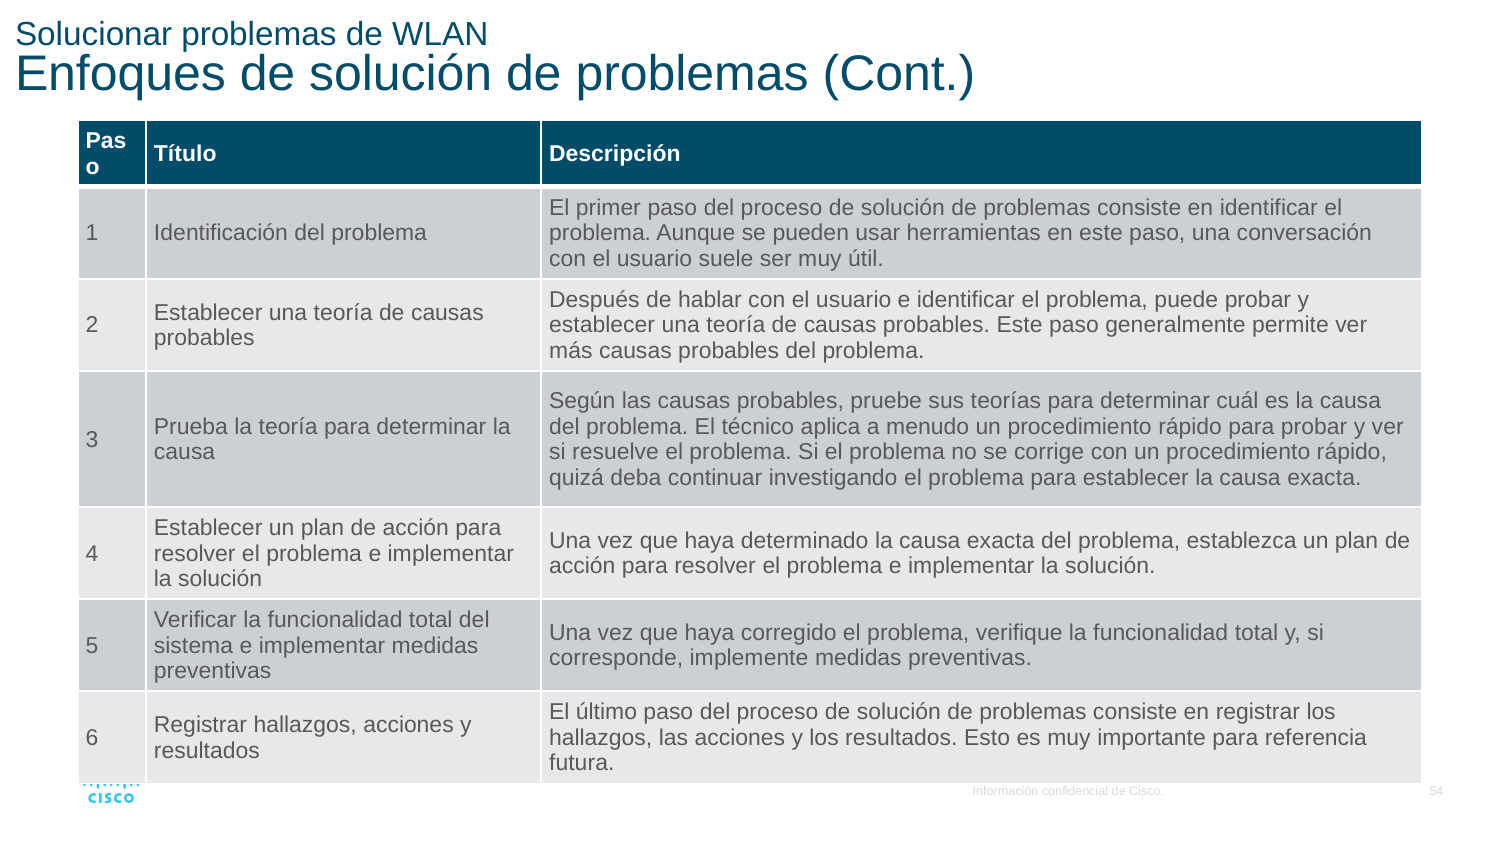

# Solucionar problemas de WLAN Enfoques de solución de problemas (Cont.)
| Paso | Título | Descripción |
| --- | --- | --- |
| 1 | Identificación del problema | El primer paso del proceso de solución de problemas consiste en identificar el problema. Aunque se pueden usar herramientas en este paso, una conversación con el usuario suele ser muy útil. |
| 2 | Establecer una teoría de causas probables | Después de hablar con el usuario e identificar el problema, puede probar y establecer una teoría de causas probables. Este paso generalmente permite ver más causas probables del problema. |
| 3 | Prueba la teoría para determinar la causa | Según las causas probables, pruebe sus teorías para determinar cuál es la causa del problema. El técnico aplica a menudo un procedimiento rápido para probar y ver si resuelve el problema. Si el problema no se corrige con un procedimiento rápido, quizá deba continuar investigando el problema para establecer la causa exacta. |
| 4 | Establecer un plan de acción para resolver el problema e implementar la solución | Una vez que haya determinado la causa exacta del problema, establezca un plan de acción para resolver el problema e implementar la solución. |
| 5 | Verificar la funcionalidad total del sistema e implementar medidas preventivas | Una vez que haya corregido el problema, verifique la funcionalidad total y, si corresponde, implemente medidas preventivas. |
| 6 | Registrar hallazgos, acciones y resultados | El último paso del proceso de solución de problemas consiste en registrar los hallazgos, las acciones y los resultados. Esto es muy importante para referencia futura. |